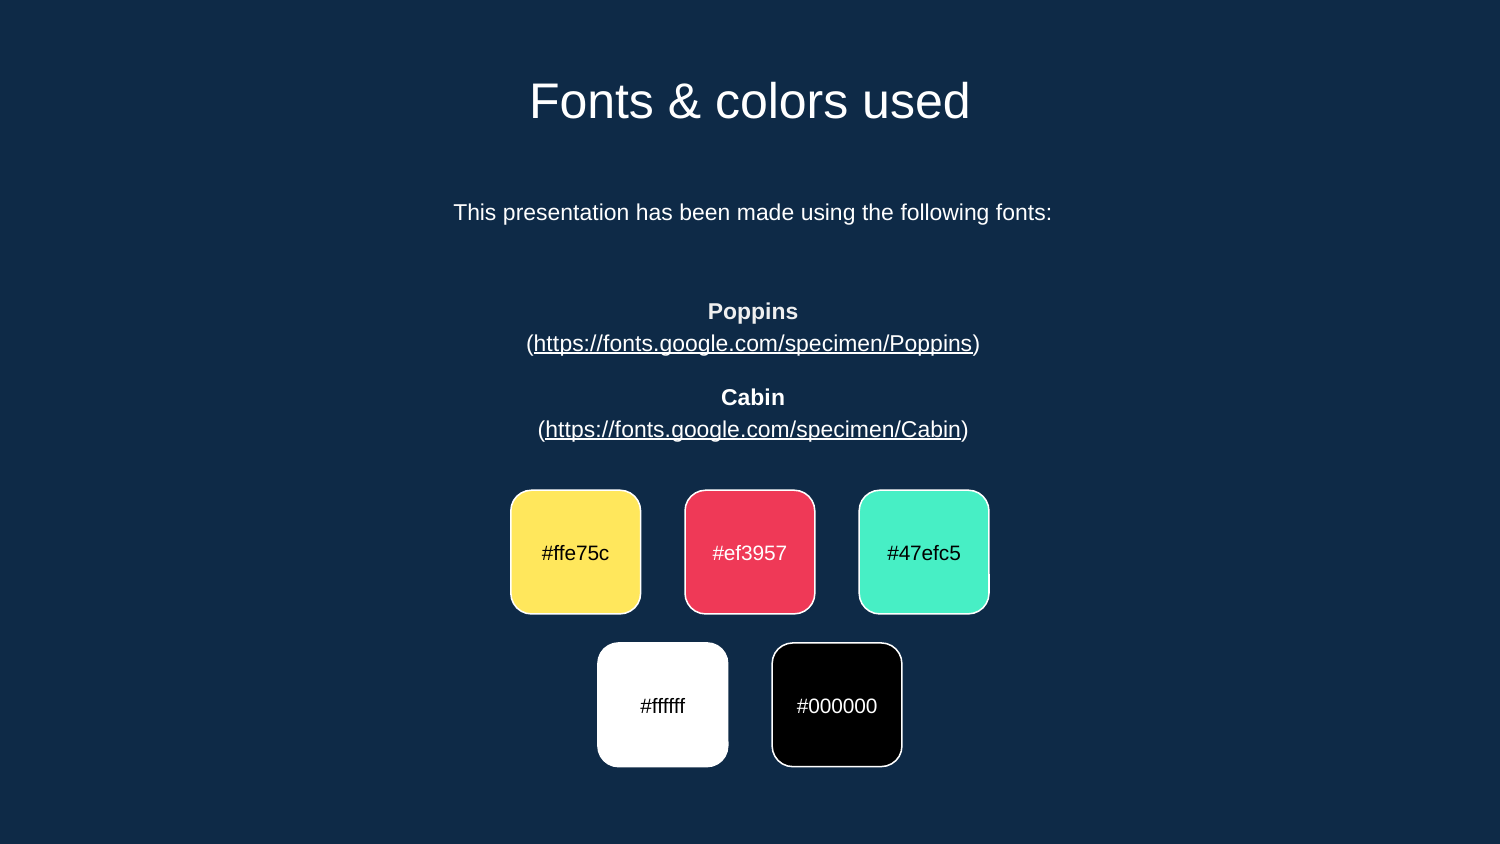

# Fonts & colors used
This presentation has been made using the following fonts:

Poppins
(https://fonts.google.com/specimen/Poppins)

Cabin
(https://fonts.google.com/specimen/Cabin)

#ffe75c
#ef3957
#47efc5

#ffffff
#000000